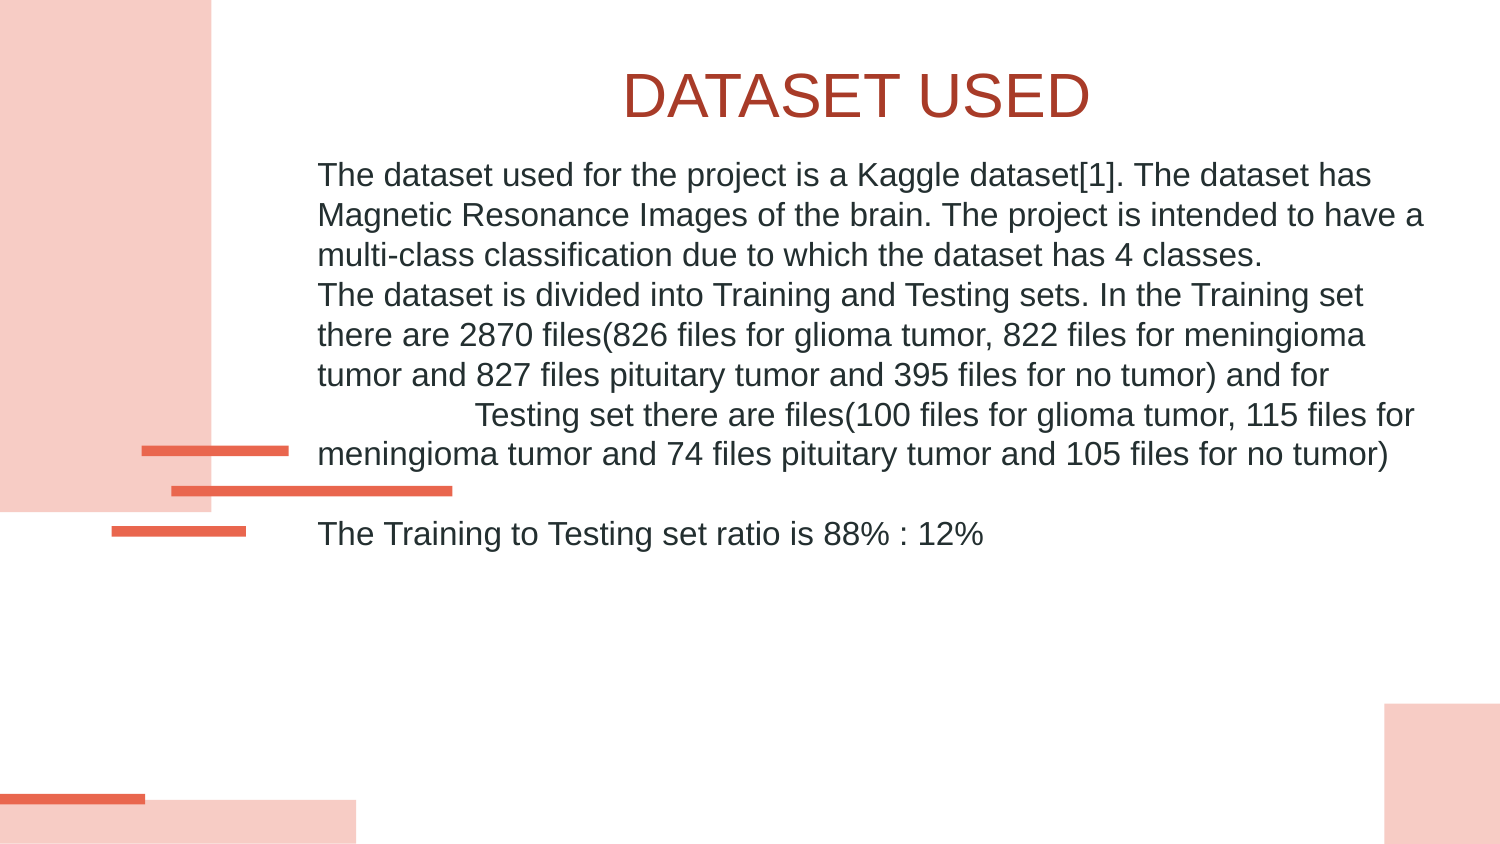

# DATASET USED
The dataset used for the project is a Kaggle dataset[1]. The dataset has Magnetic Resonance Images of the brain. The project is intended to have a multi-class classification due to which the dataset has 4 classes.
The dataset is divided into Training and Testing sets. In the Training set there are 2870 files(826 files for glioma tumor, 822 files for meningioma tumor and 827 files pituitary tumor and 395 files for no tumor) and for
                 Testing set there are files(100 files for glioma tumor, 115 files for meningioma tumor and 74 files pituitary tumor and 105 files for no tumor)

The Training to Testing set ratio is 88% : 12%